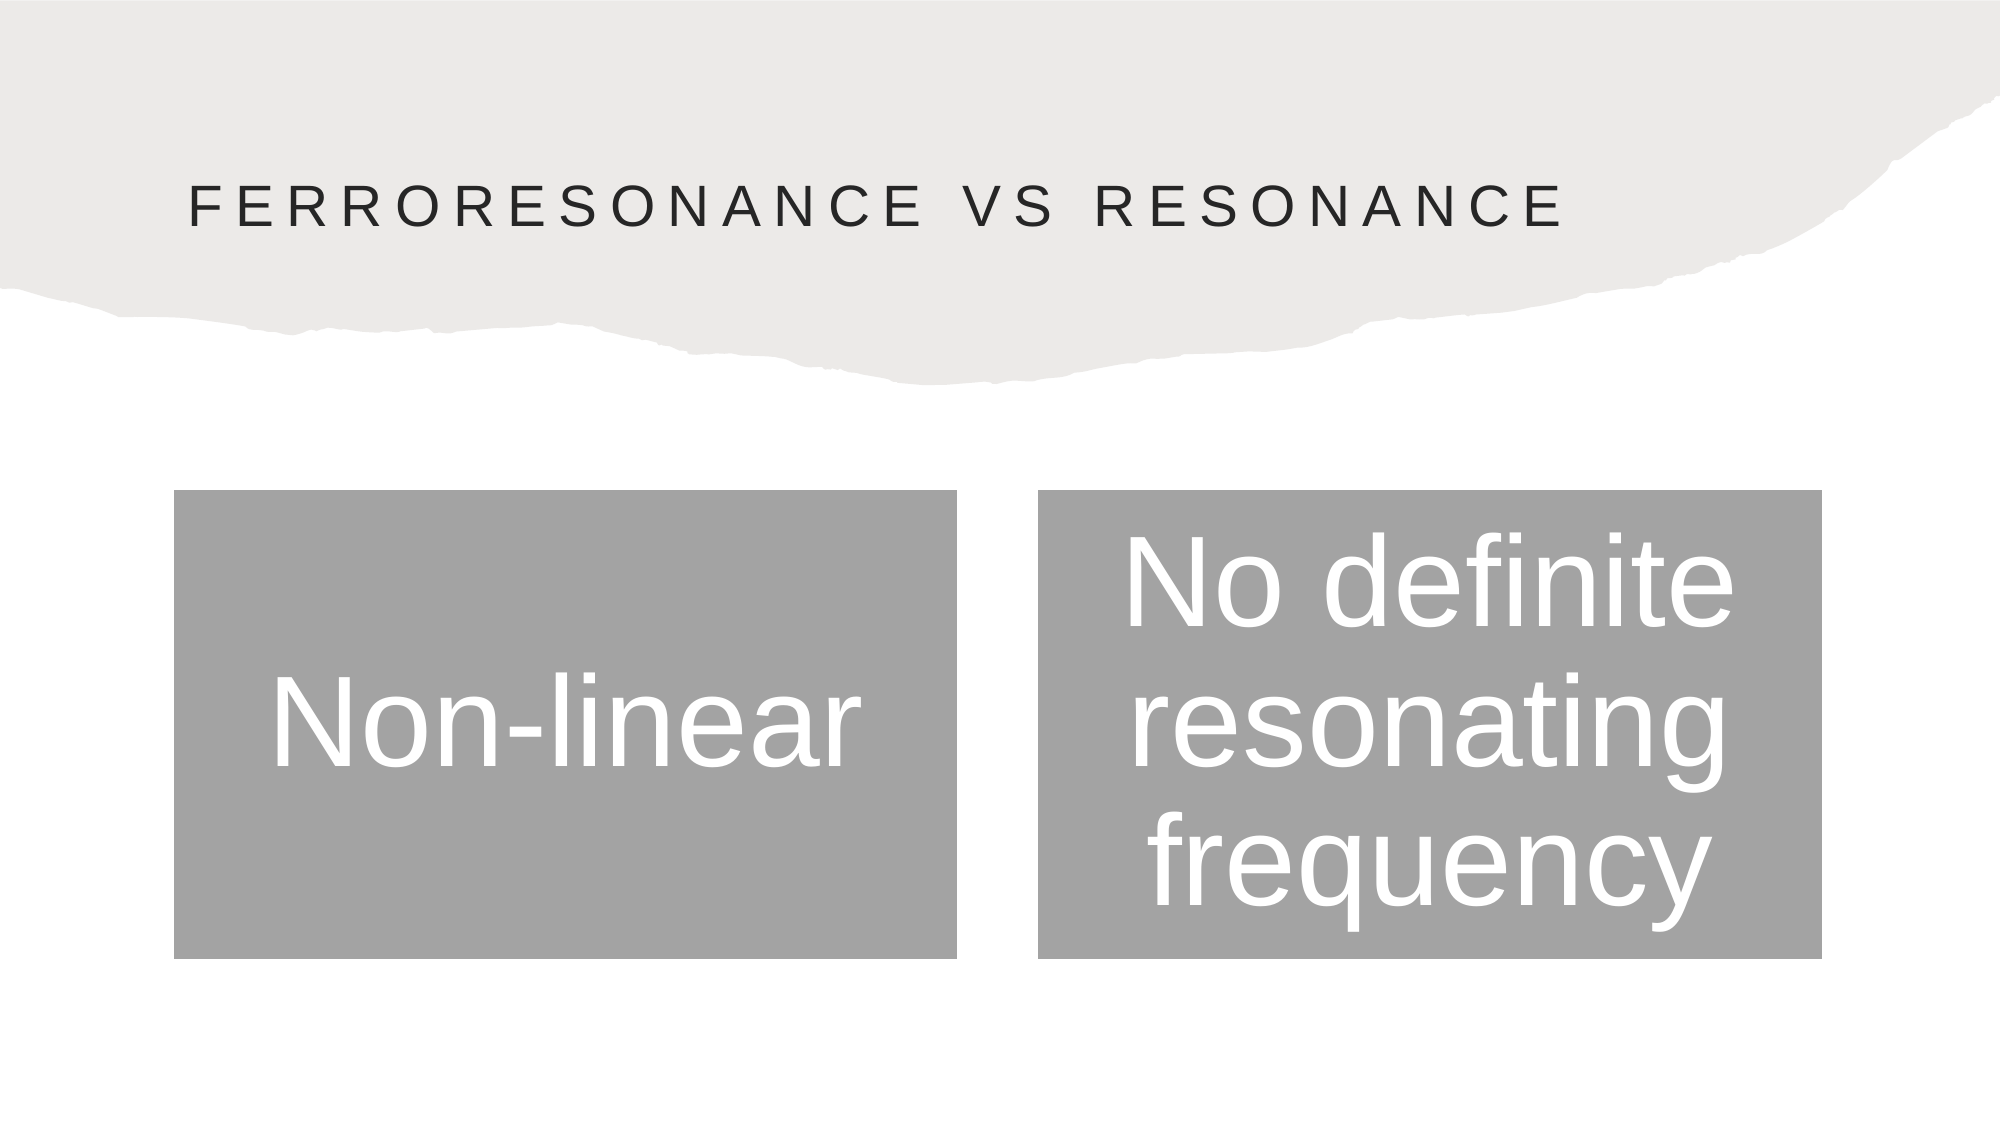

# Ferroresonance VS Resonance
Non-linear
No definite resonating frequency